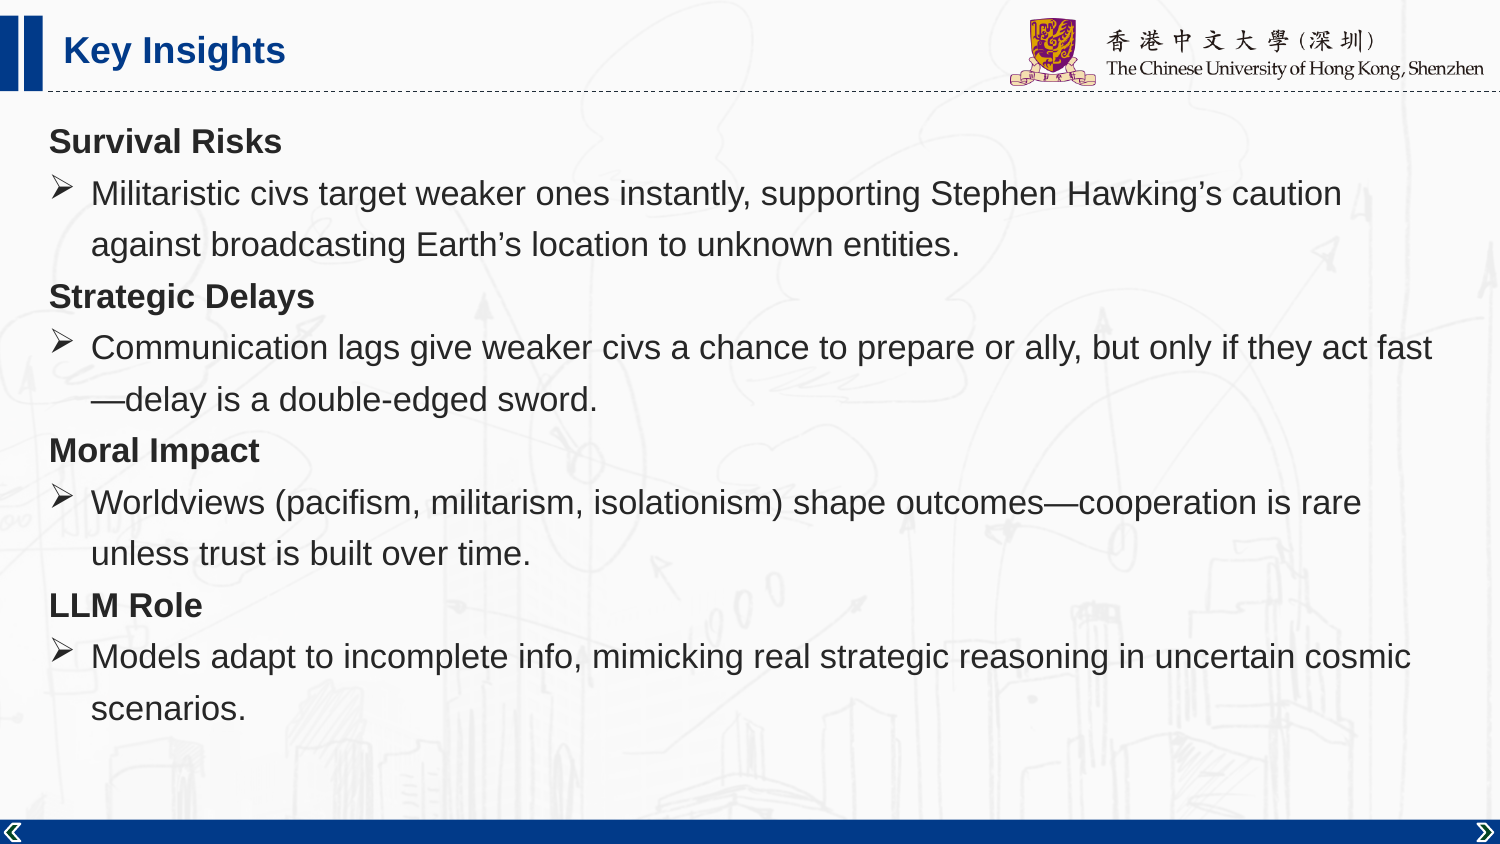

Key Insights
Survival Risks
Militaristic civs target weaker ones instantly, supporting Stephen Hawking’s caution against broadcasting Earth’s location to unknown entities.
Strategic Delays
Communication lags give weaker civs a chance to prepare or ally, but only if they act fast—delay is a double-edged sword.
Moral Impact
Worldviews (pacifism, militarism, isolationism) shape outcomes—cooperation is rare unless trust is built over time.
LLM Role
Models adapt to incomplete info, mimicking real strategic reasoning in uncertain cosmic scenarios.